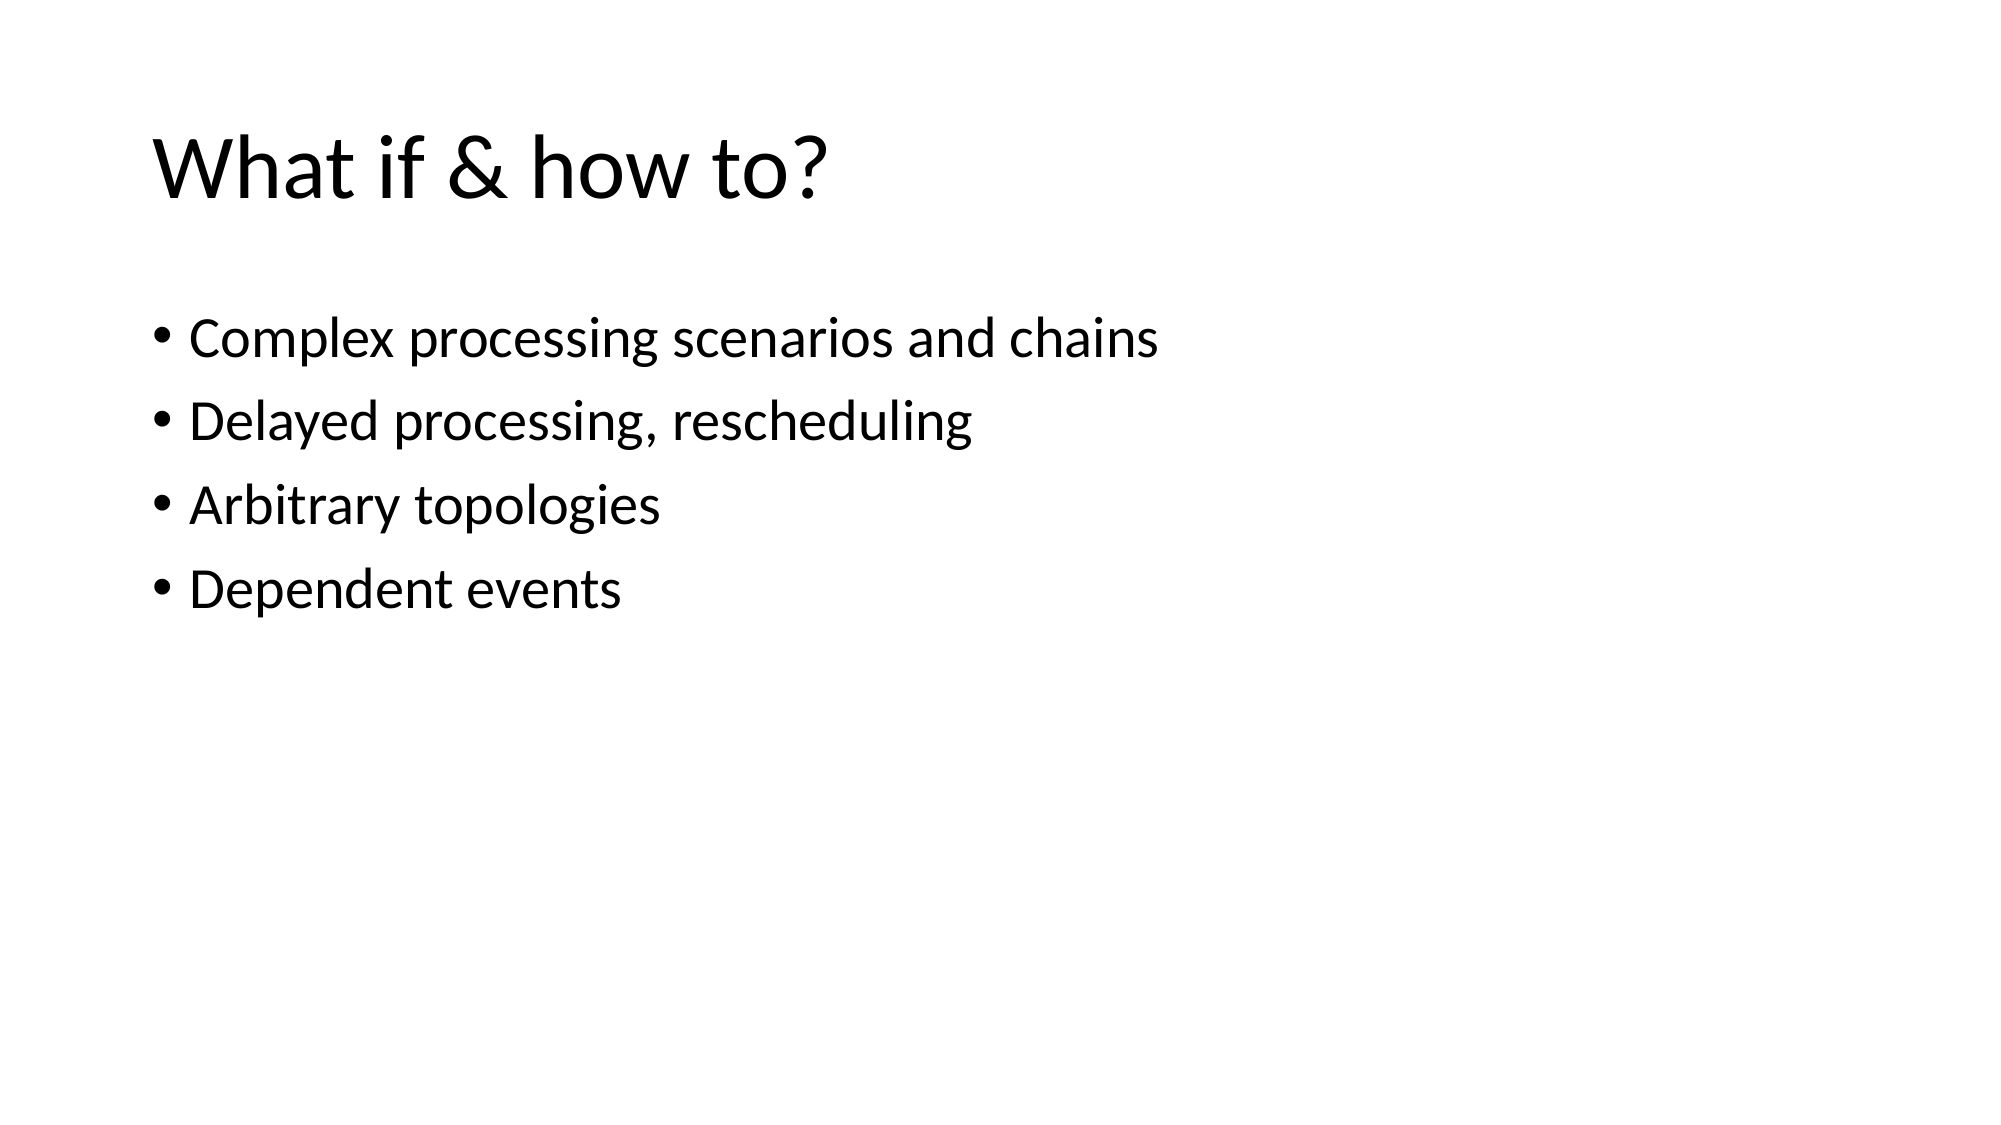

# What if & how to?
Complex processing scenarios and chains
Delayed processing, rescheduling
Arbitrary topologies
Dependent events